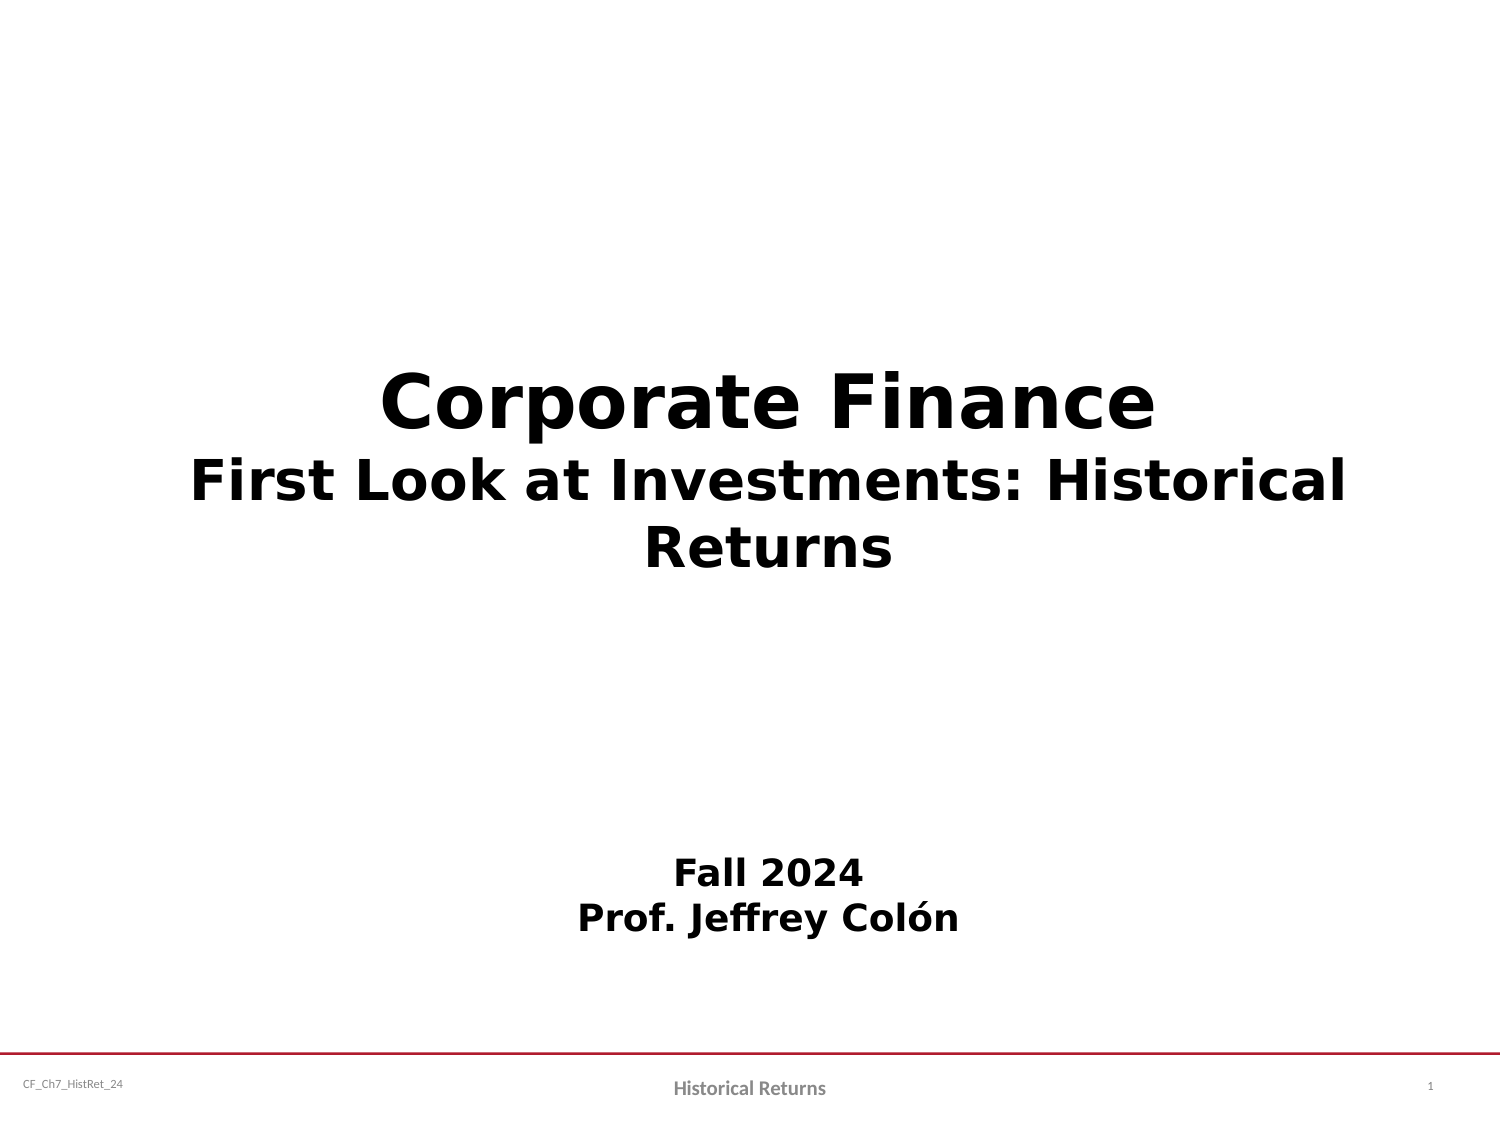

Corporate Finance
First Look at Investments: Historical Returns

Fall 2024
Prof. Jeffrey Colón
1
Historical Returns